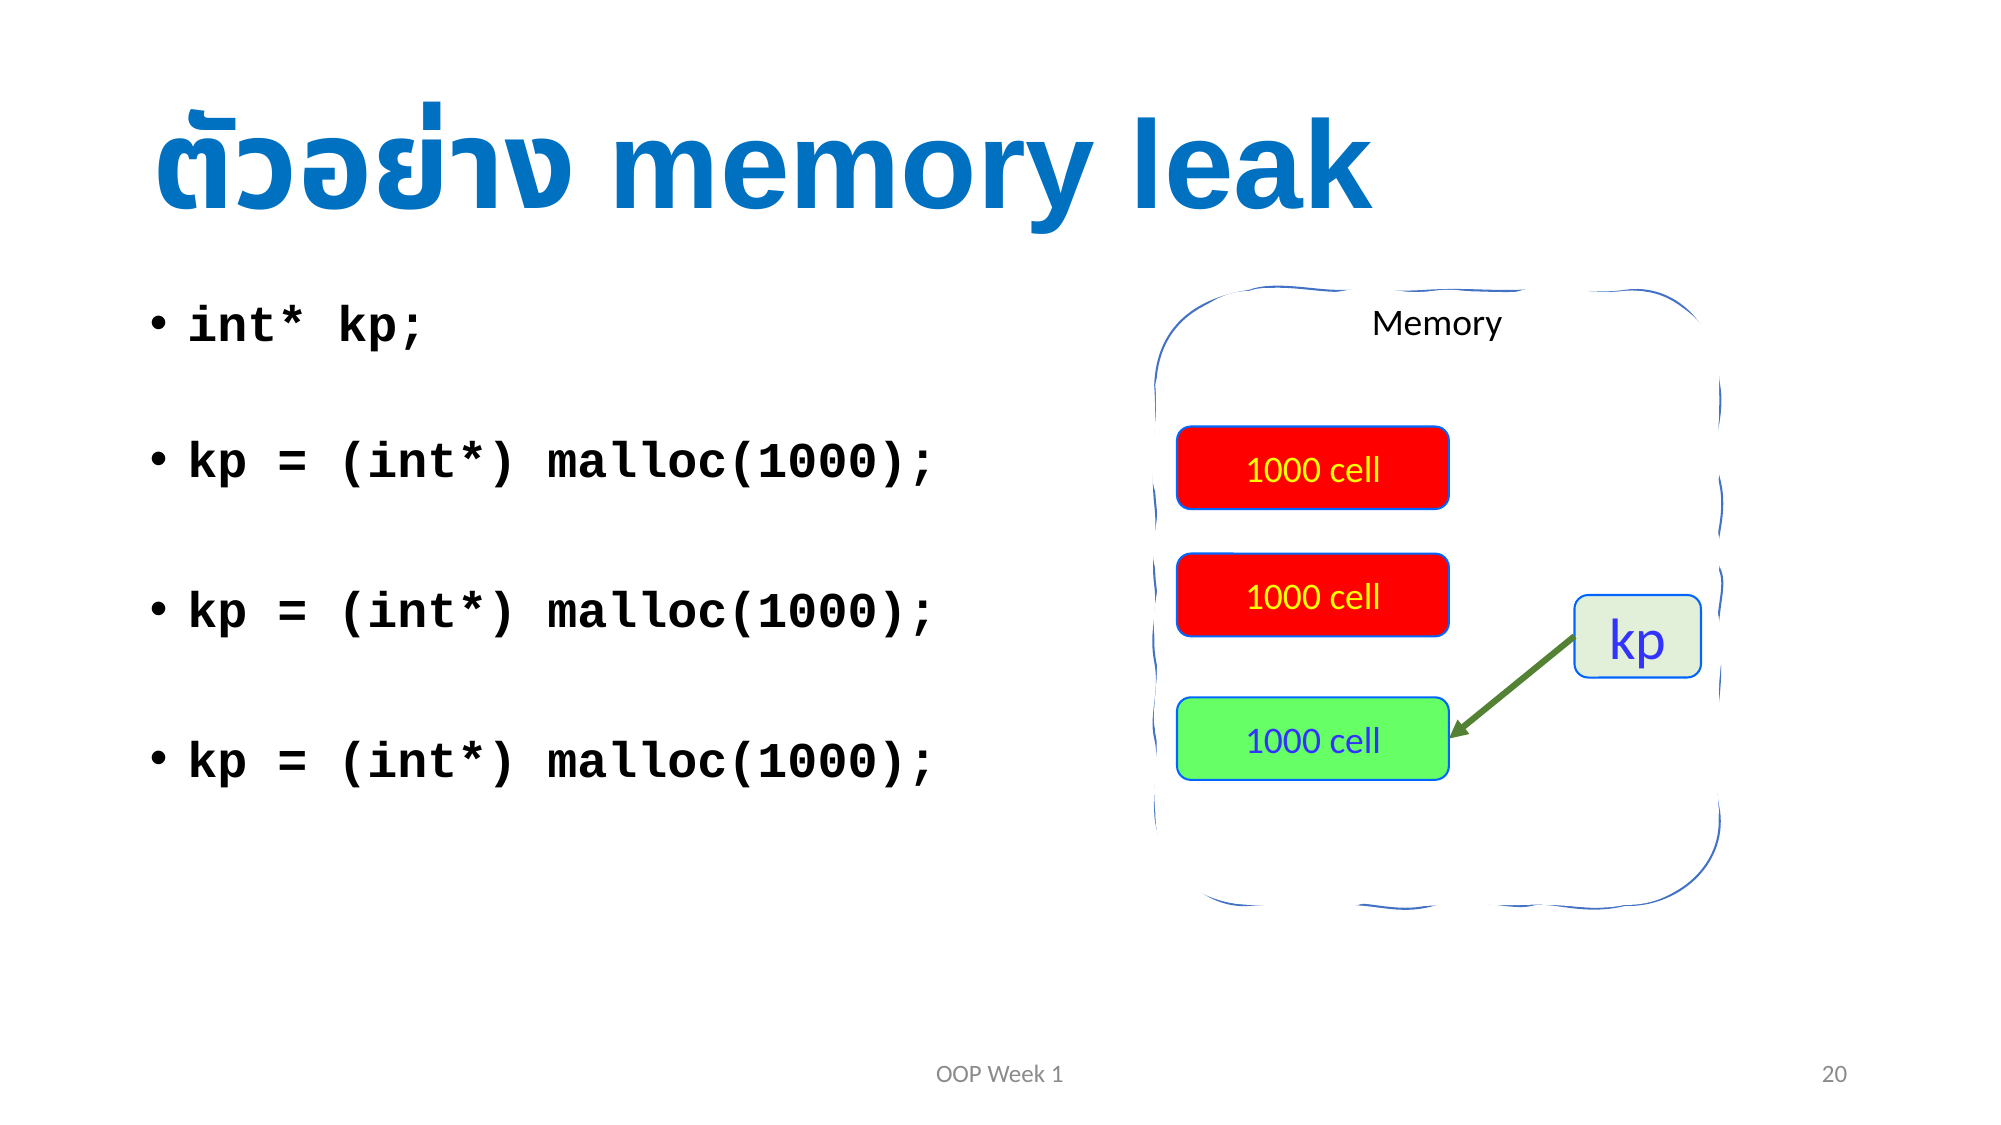

# ตัวอย่าง memory leak
int* kp;

kp = (int*) malloc(1000);

kp = (int*) malloc(1000);

kp = (int*) malloc(1000);

Memory

1000 cell
1000 cell
kp
1000 cell
OOP Week 1
20